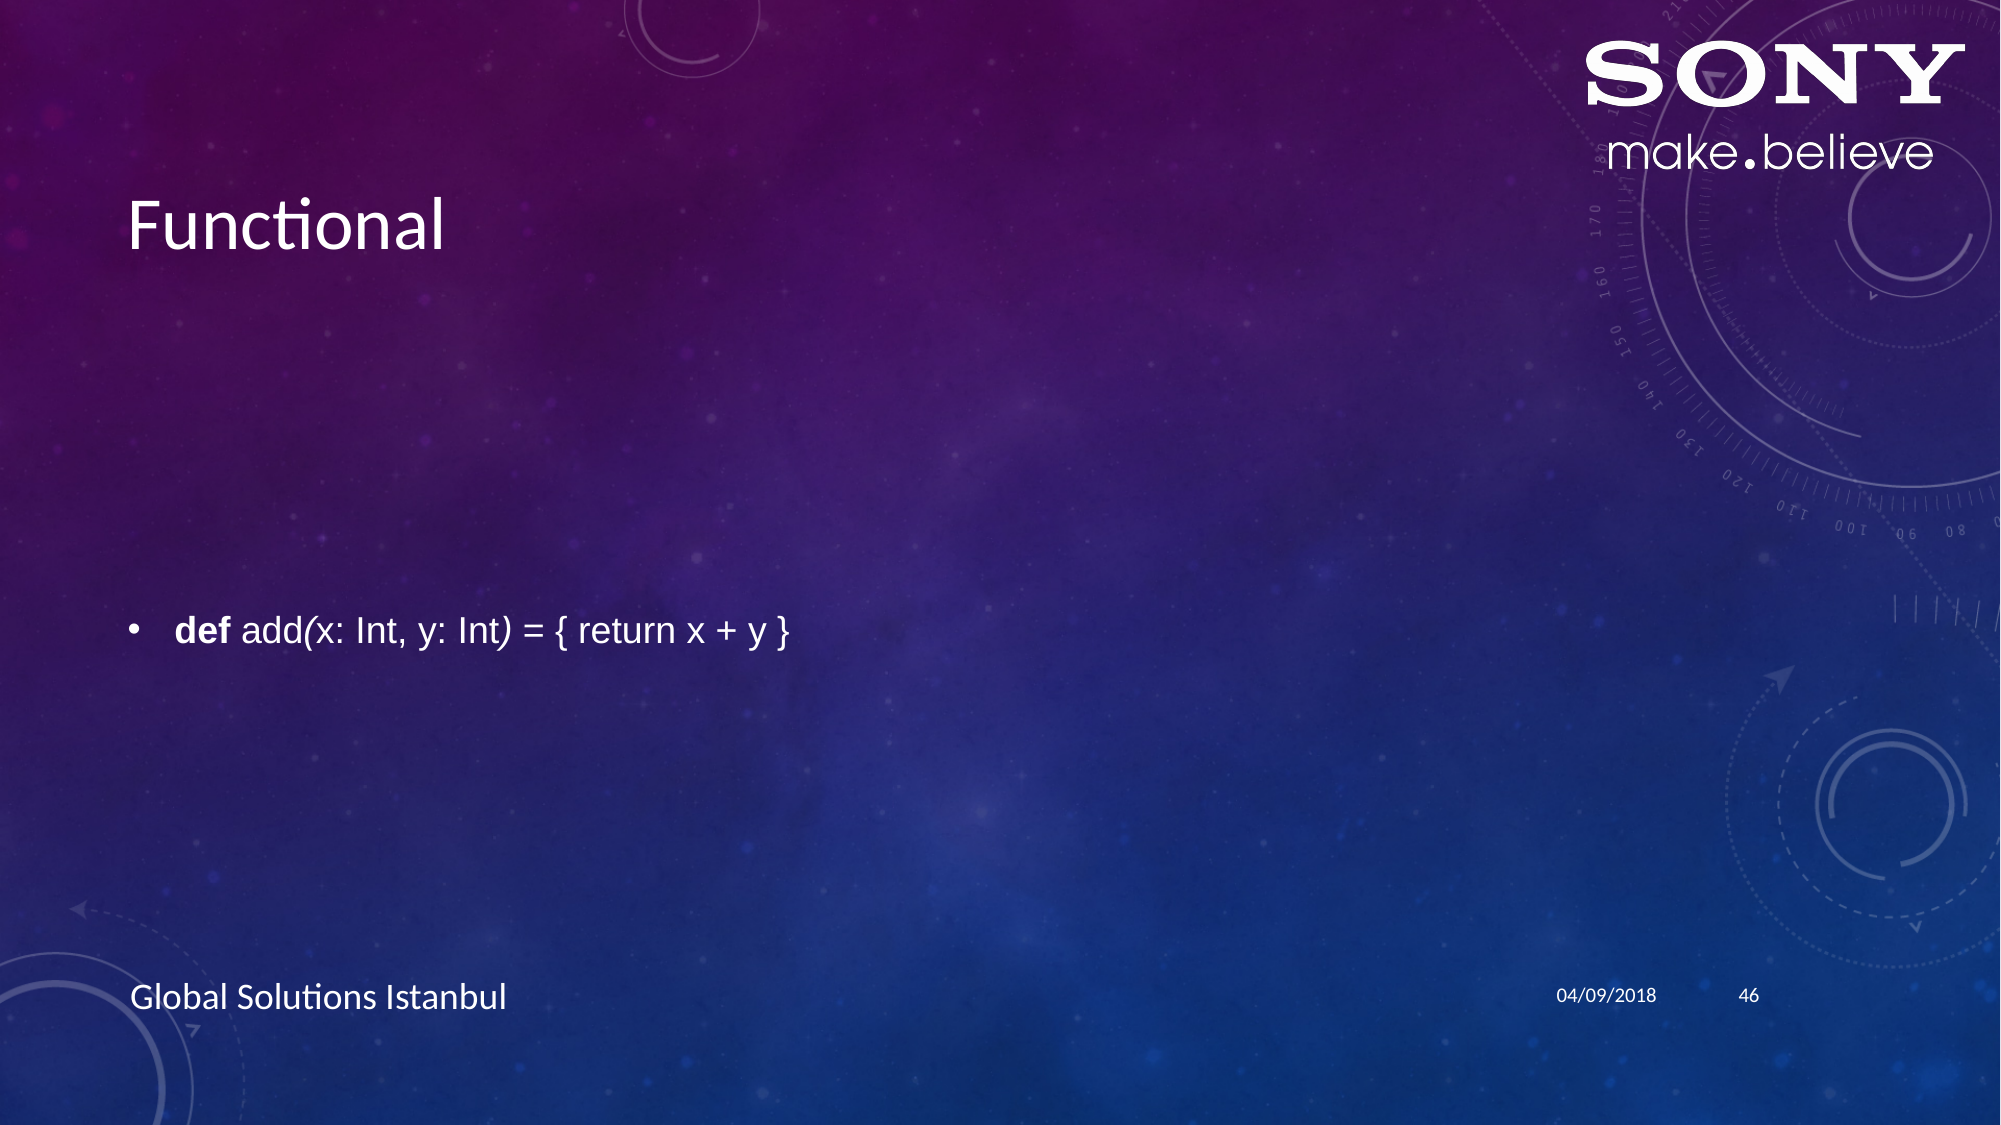

# Functional
def add(x: Int, y: Int) = { return x + y }
04/09/2018
46